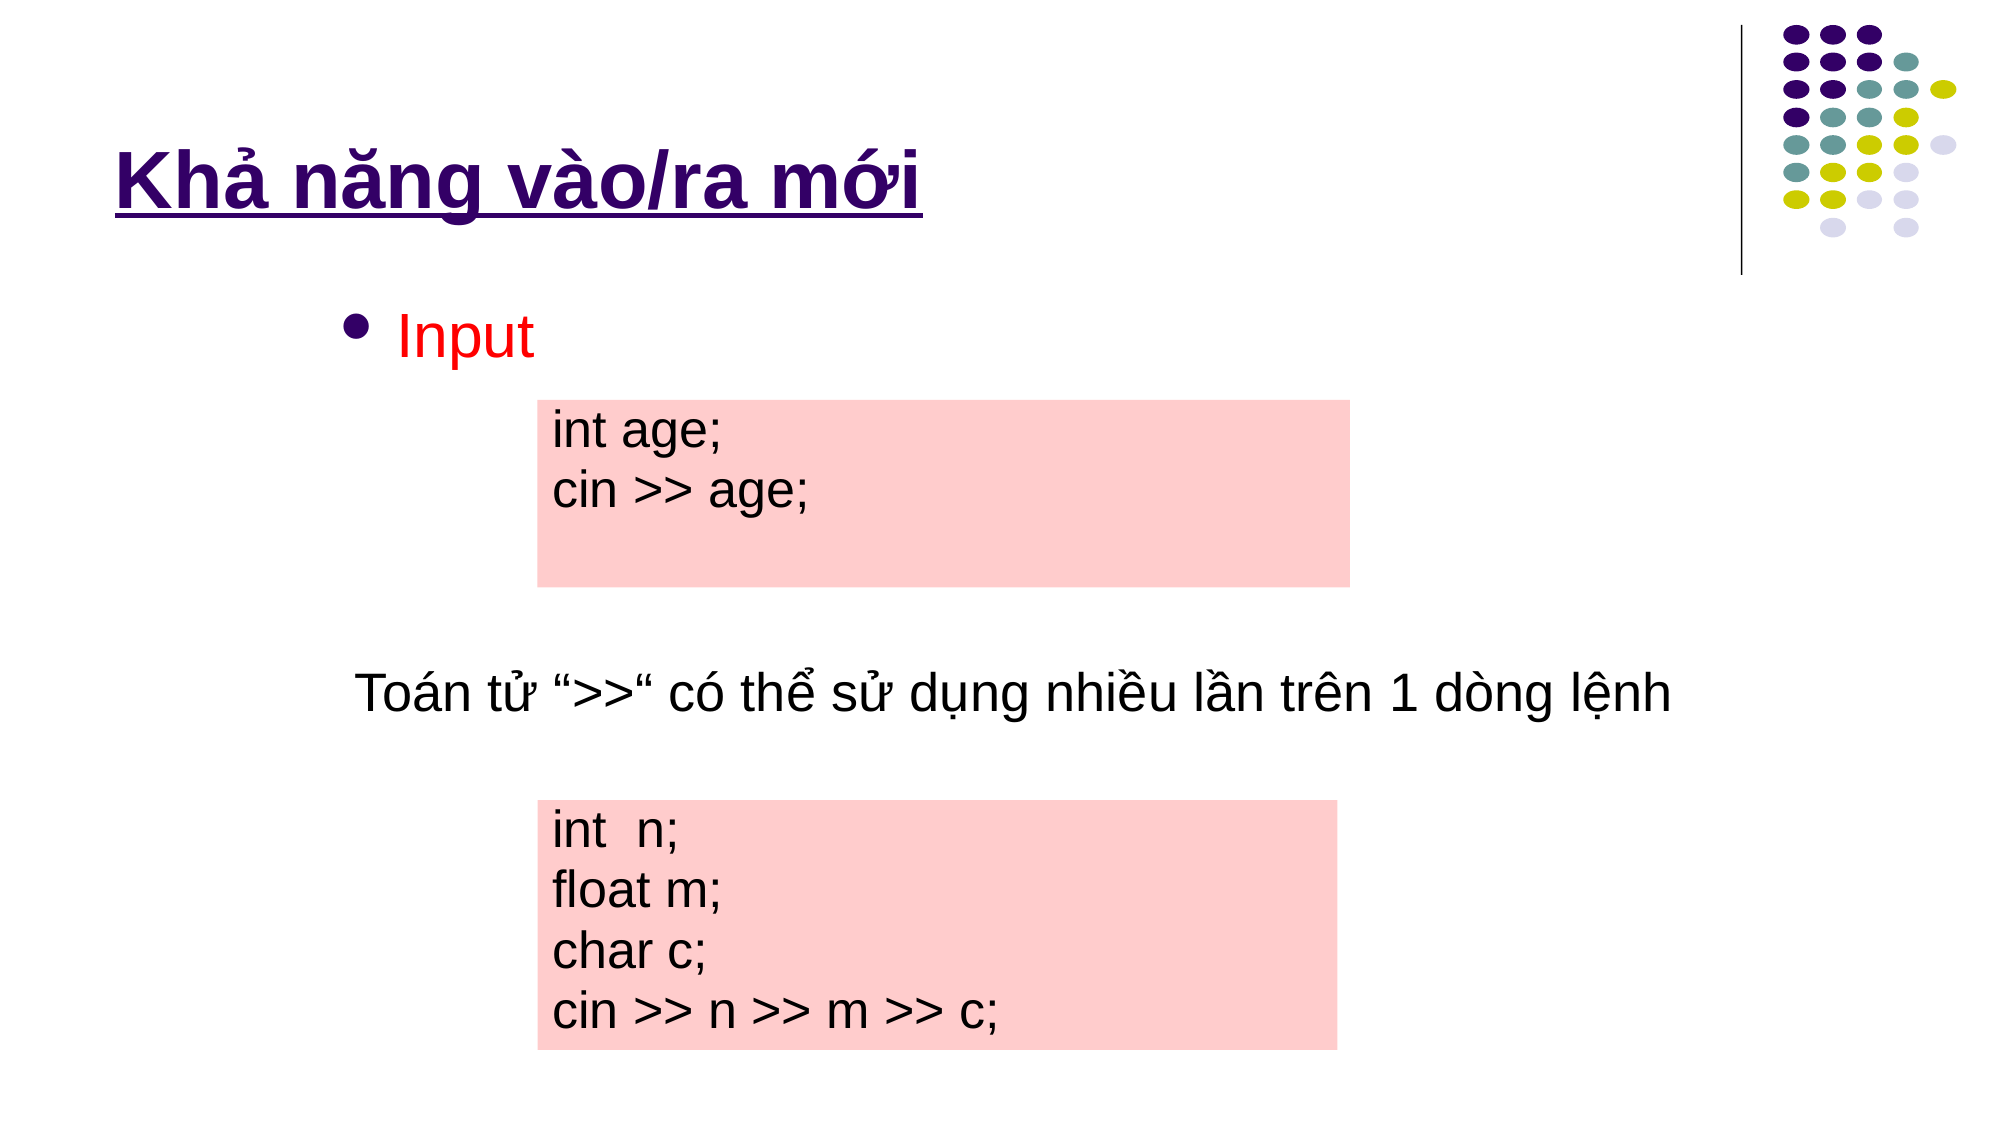

# Khả năng vào/ra mới
Input
int age;
cin >> age;
Toán tử “>>“ có thể sử dụng nhiều lần trên 1 dòng lệnh
int  n;
float m;
char c;
cin >> n >> m >> c;